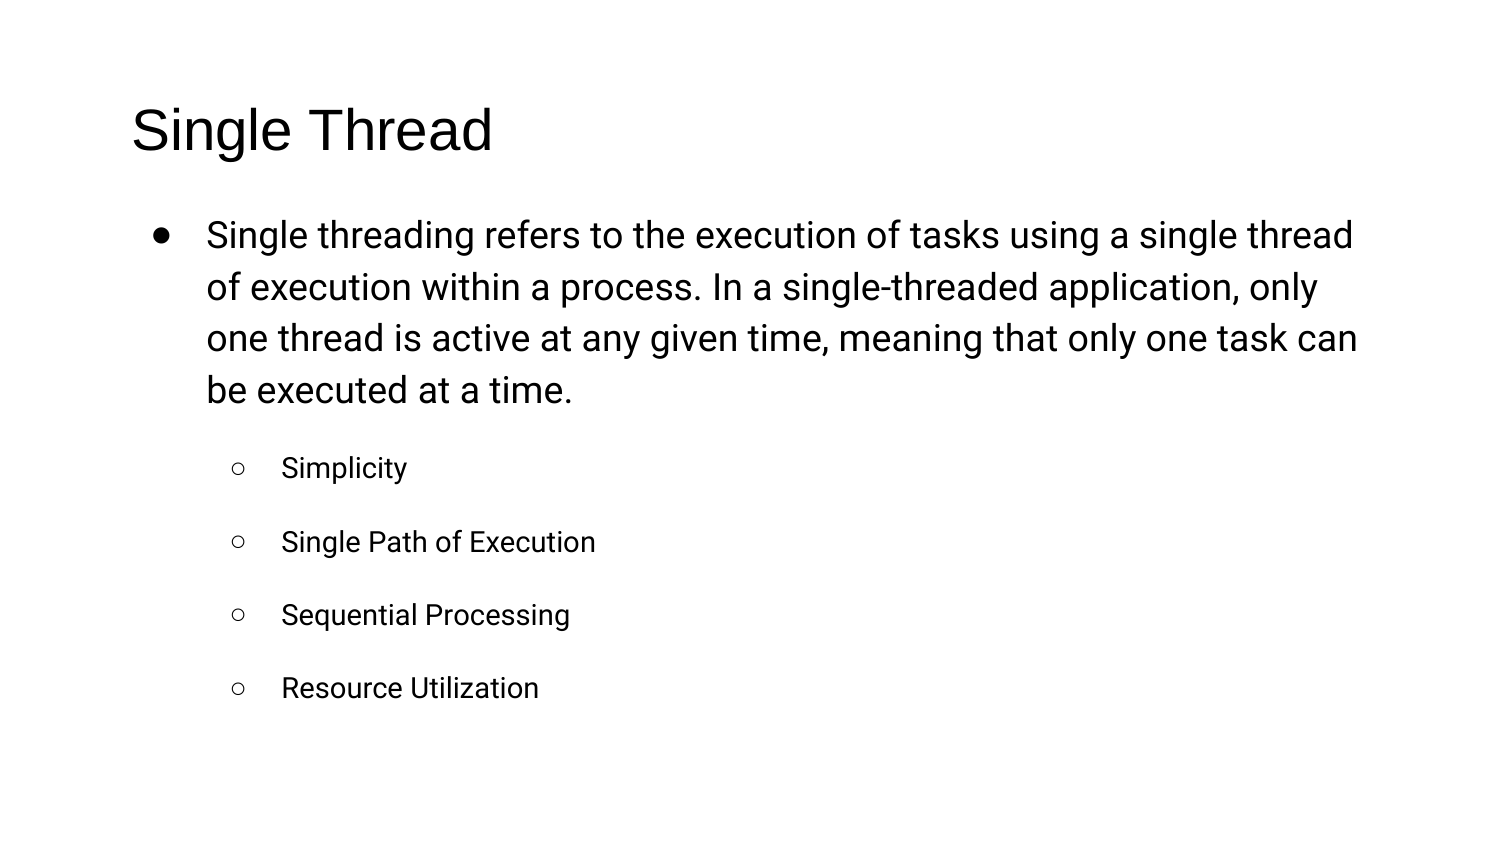

# Single Thread
Single threading refers to the execution of tasks using a single thread of execution within a process. In a single-threaded application, only one thread is active at any given time, meaning that only one task can be executed at a time.
Simplicity
Single Path of Execution
Sequential Processing
Resource Utilization